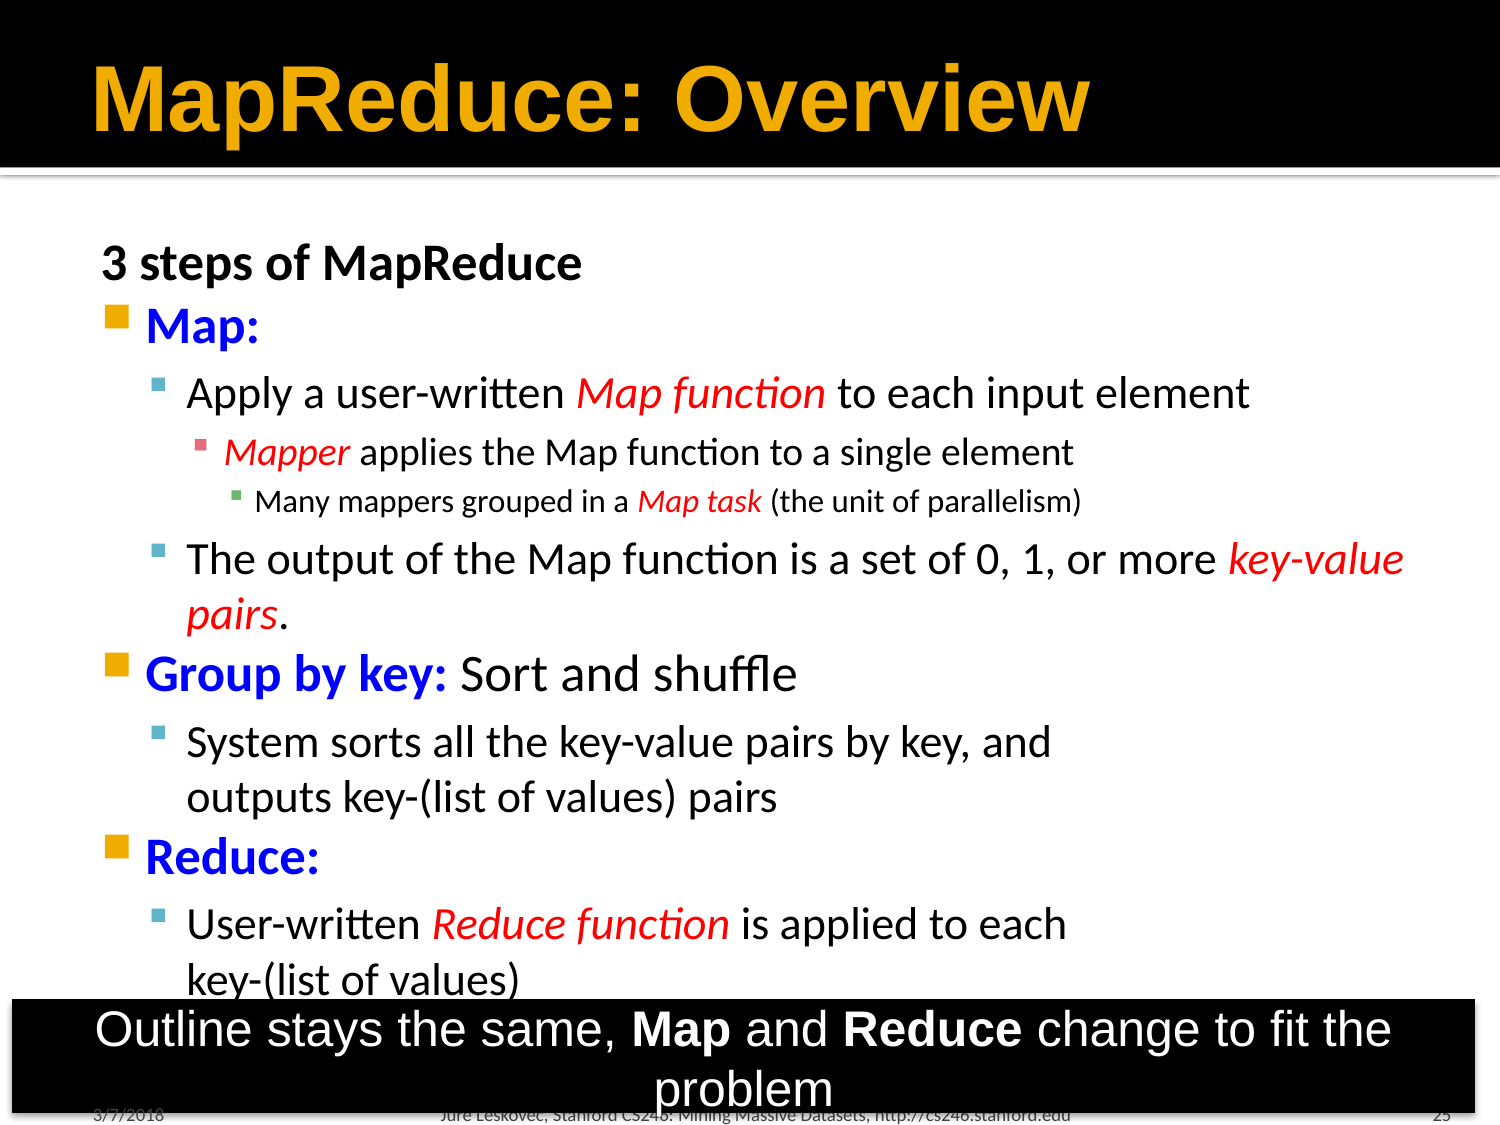

# MapReduce: Overview
3 steps of MapReduce
Map:
Apply a user-written Map function to each input element
Mapper applies the Map function to a single element
Many mappers grouped in a Map task (the unit of parallelism)
The output of the Map function is a set of 0, 1, or more key-value pairs.
Group by key: Sort and shuffle
System sorts all the key-value pairs by key, and
outputs key-(list of values) pairs
Reduce:
User-written Reduce function is applied to each
key-(list of values)
Outline stays the same, Map and Reduce change to fit the problem
3/7/2018
Jure Leskovec, Stanford CS246: Mining Massive Datasets, http://cs246.stanford.edu
25